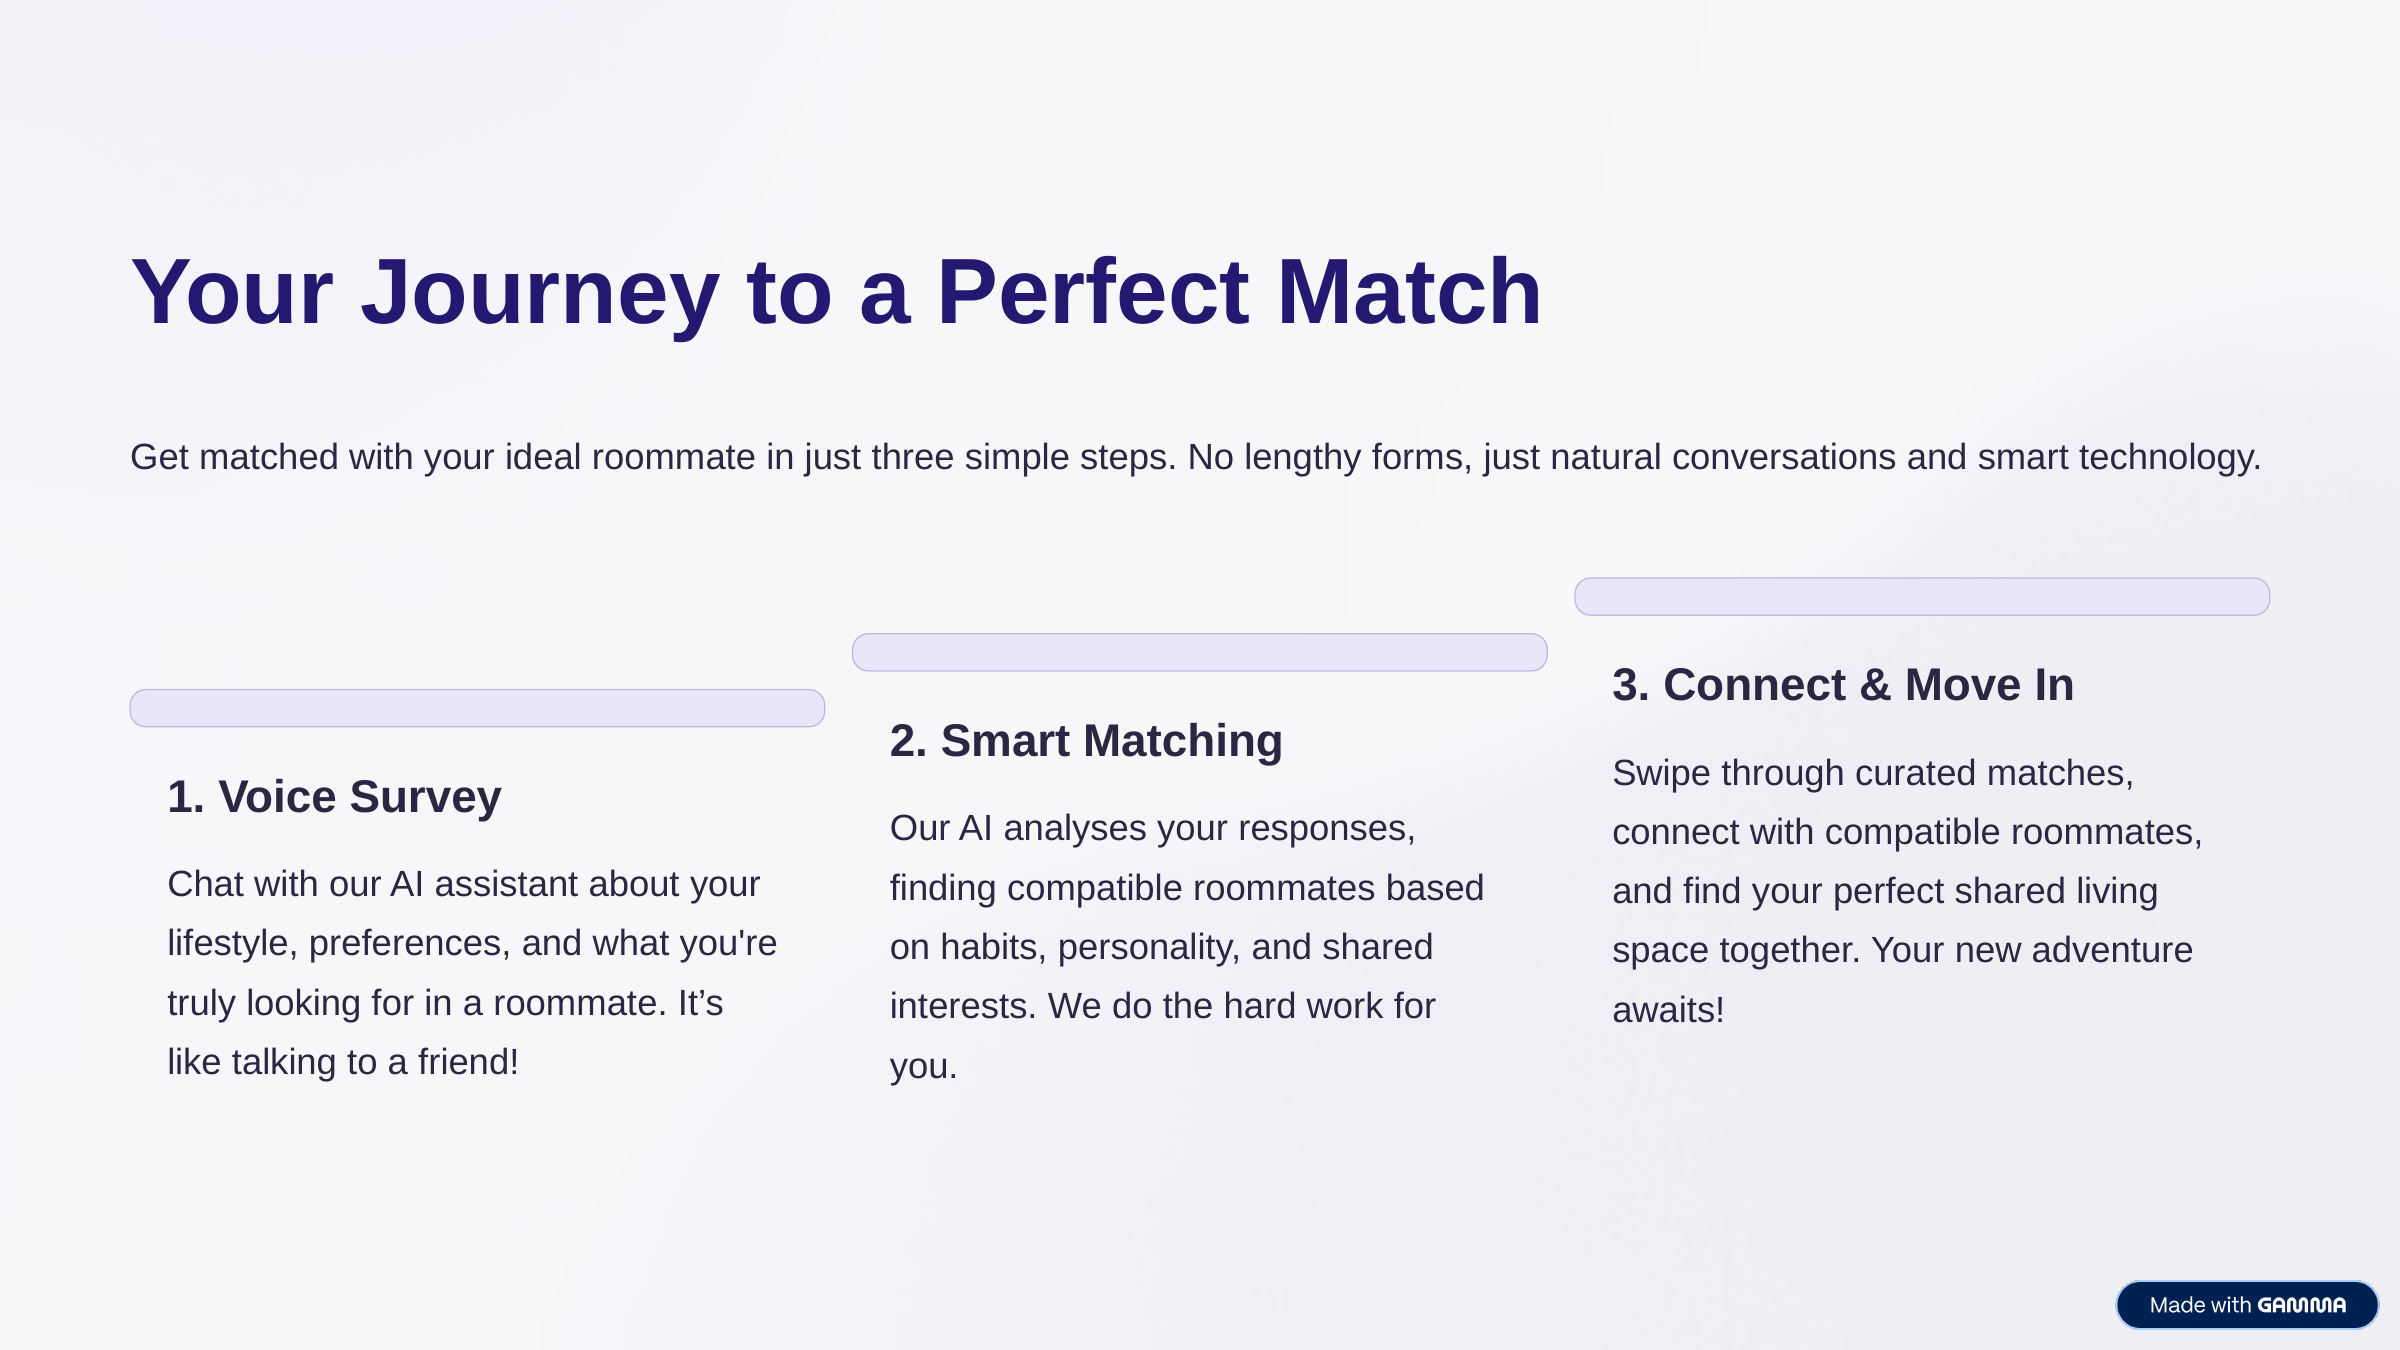

Your Journey to a Perfect Match
Get matched with your ideal roommate in just three simple steps. No lengthy forms, just natural conversations and smart technology.

3. Connect & Move In

2. Smart Matching
Swipe through curated matches, connect with compatible roommates, and find your perfect shared living space together. Your new adventure awaits!
1. Voice Survey
Our AI analyses your responses, finding compatible roommates based on habits, personality, and shared interests. We do the hard work for you.
Chat with our AI assistant about your lifestyle, preferences, and what you're truly looking for in a roommate. It’s like talking to a friend!